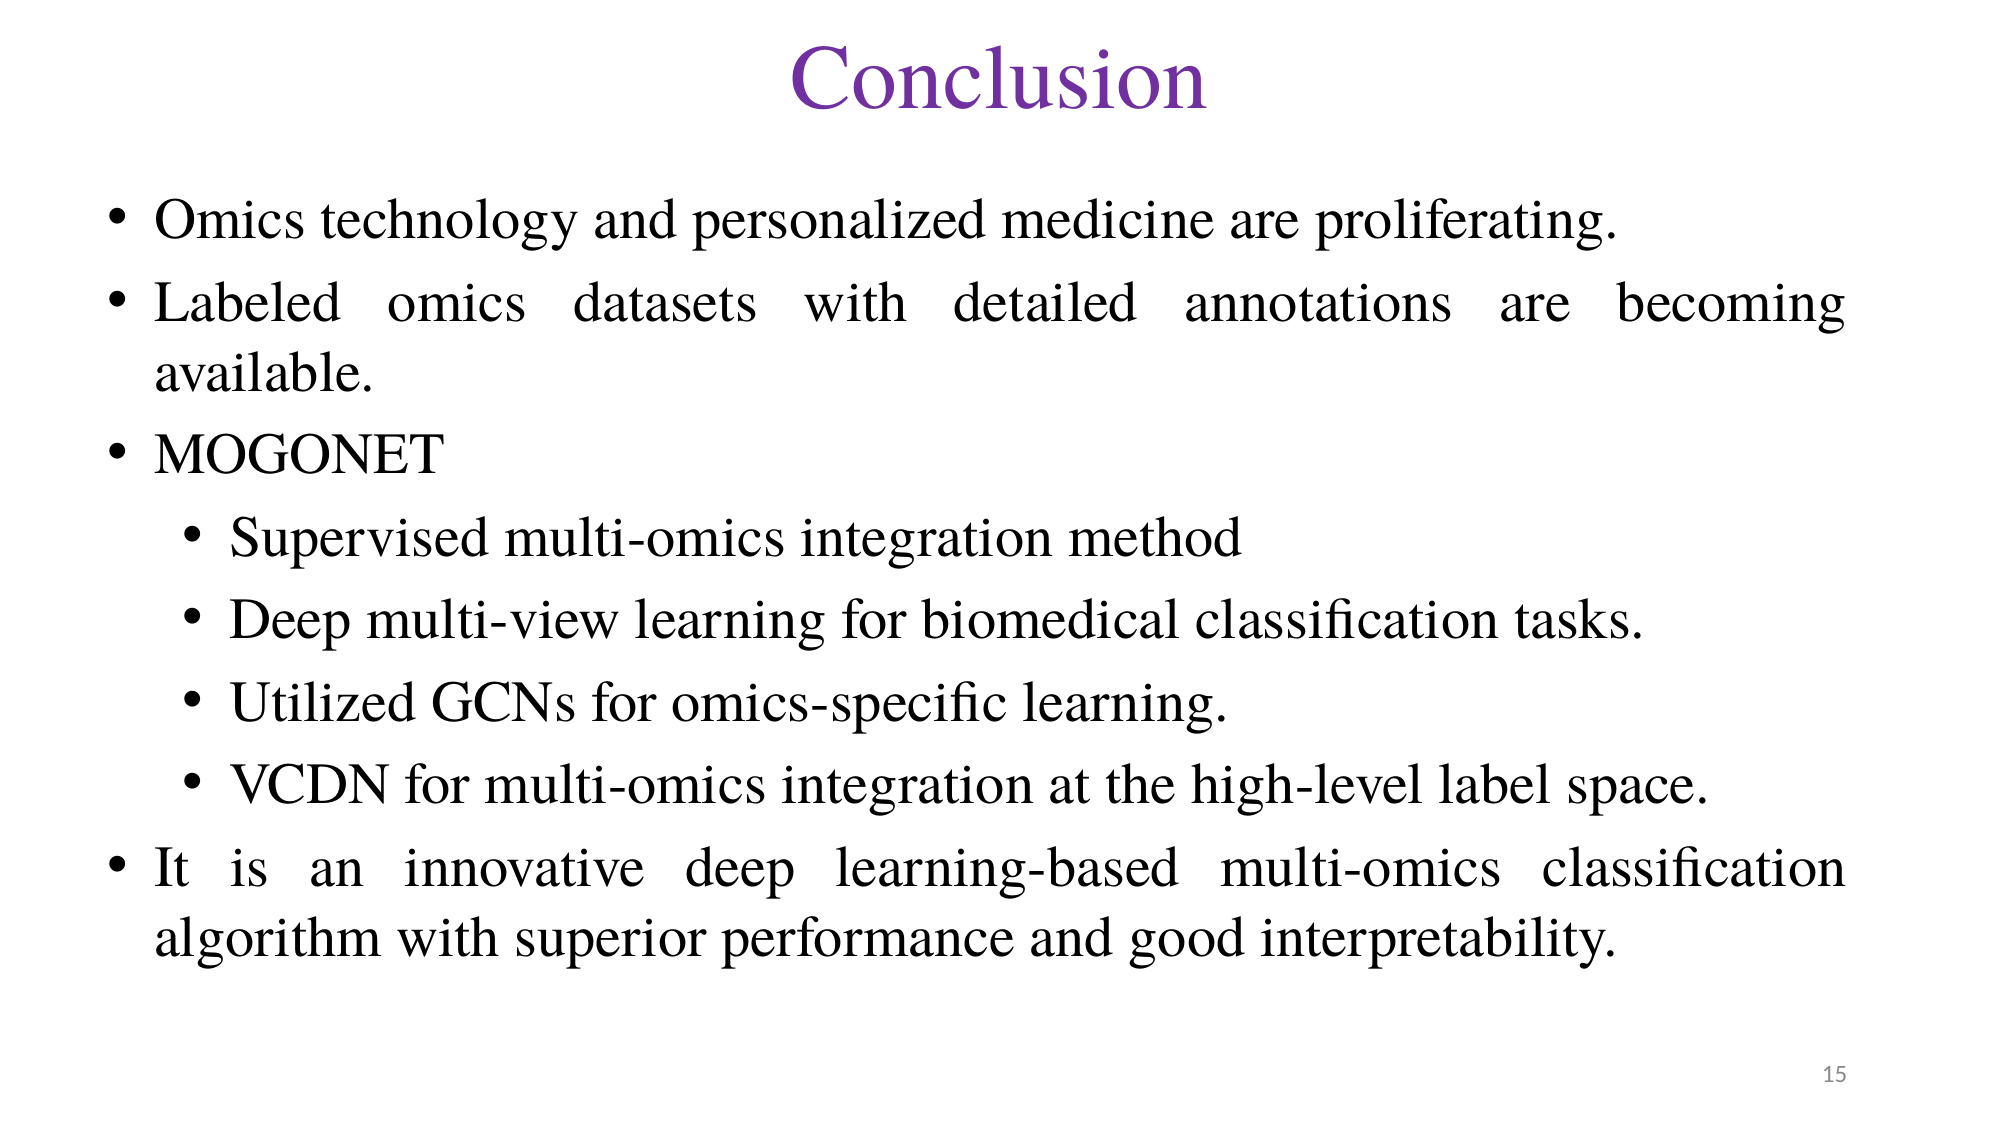

Conclusion
Omics technology and personalized medicine are proliferating.
Labeled omics datasets with detailed annotations are becoming available.
MOGONET
Supervised multi-omics integration method
Deep multi-view learning for biomedical classification tasks.
Utilized GCNs for omics-specific learning.
VCDN for multi-omics integration at the high-level label space.
It is an innovative deep learning-based multi-omics classification algorithm with superior performance and good interpretability.
15